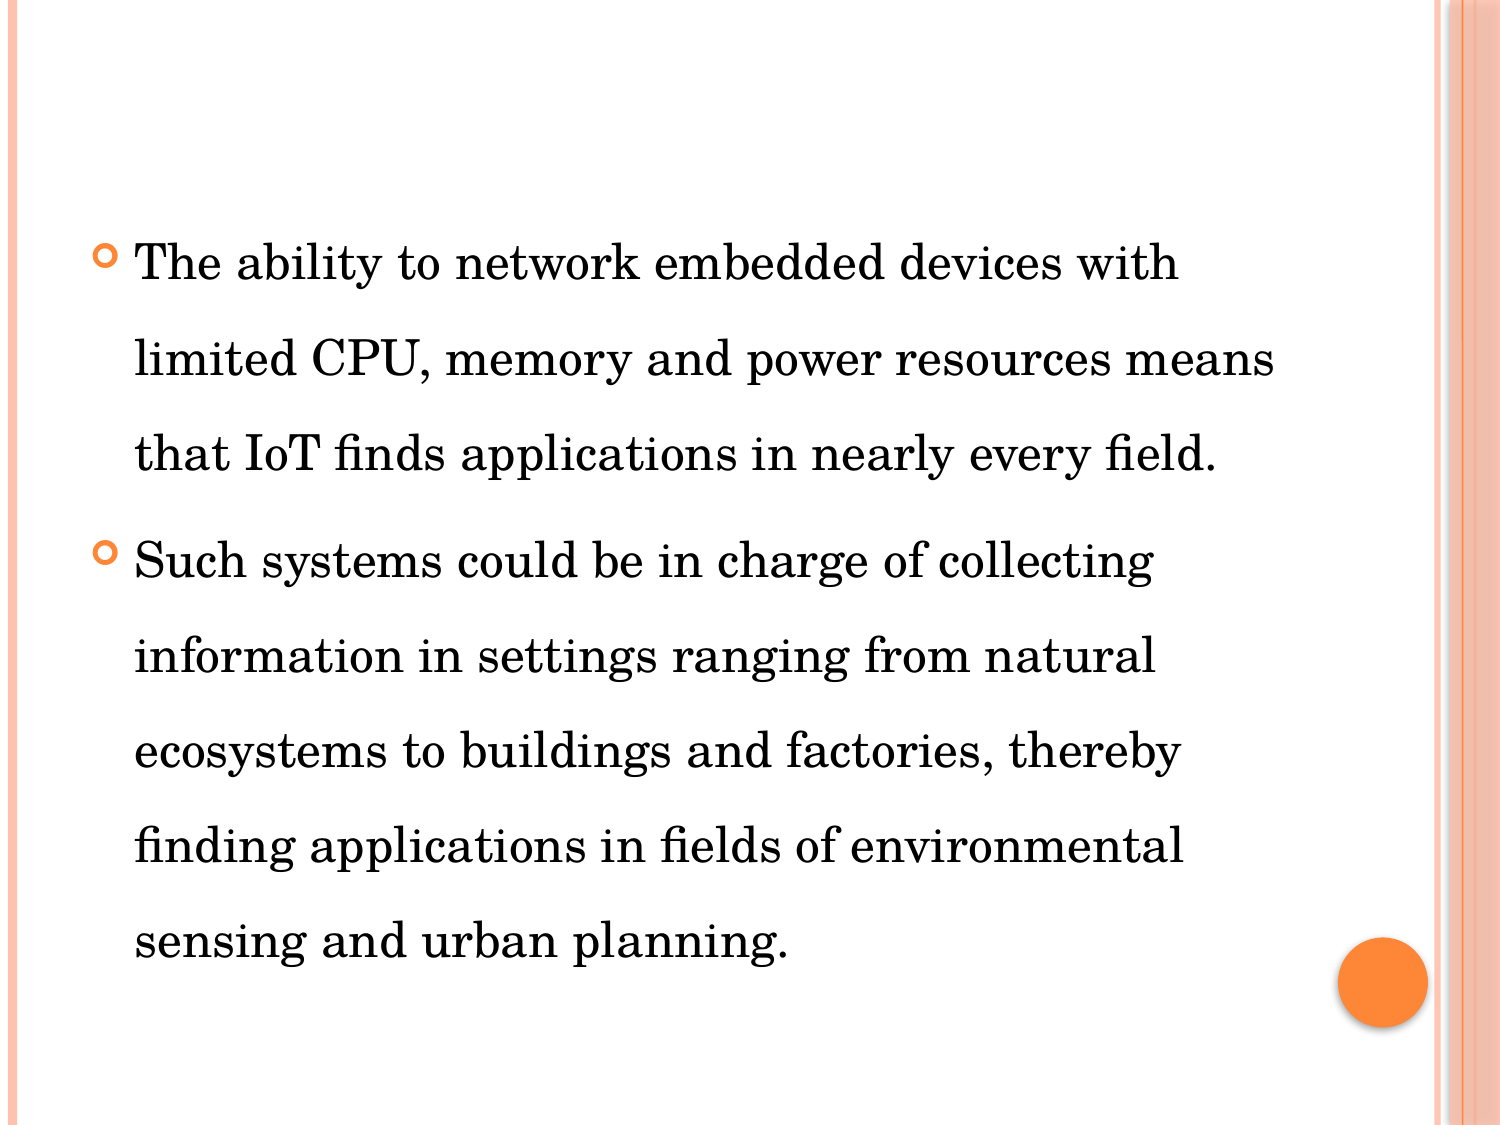

The ability to network embedded devices with limited CPU, memory and power resources means that IoT finds applications in nearly every field.
Such systems could be in charge of collecting information in settings ranging from natural ecosystems to buildings and factories, thereby finding applications in fields of environmental sensing and urban planning.